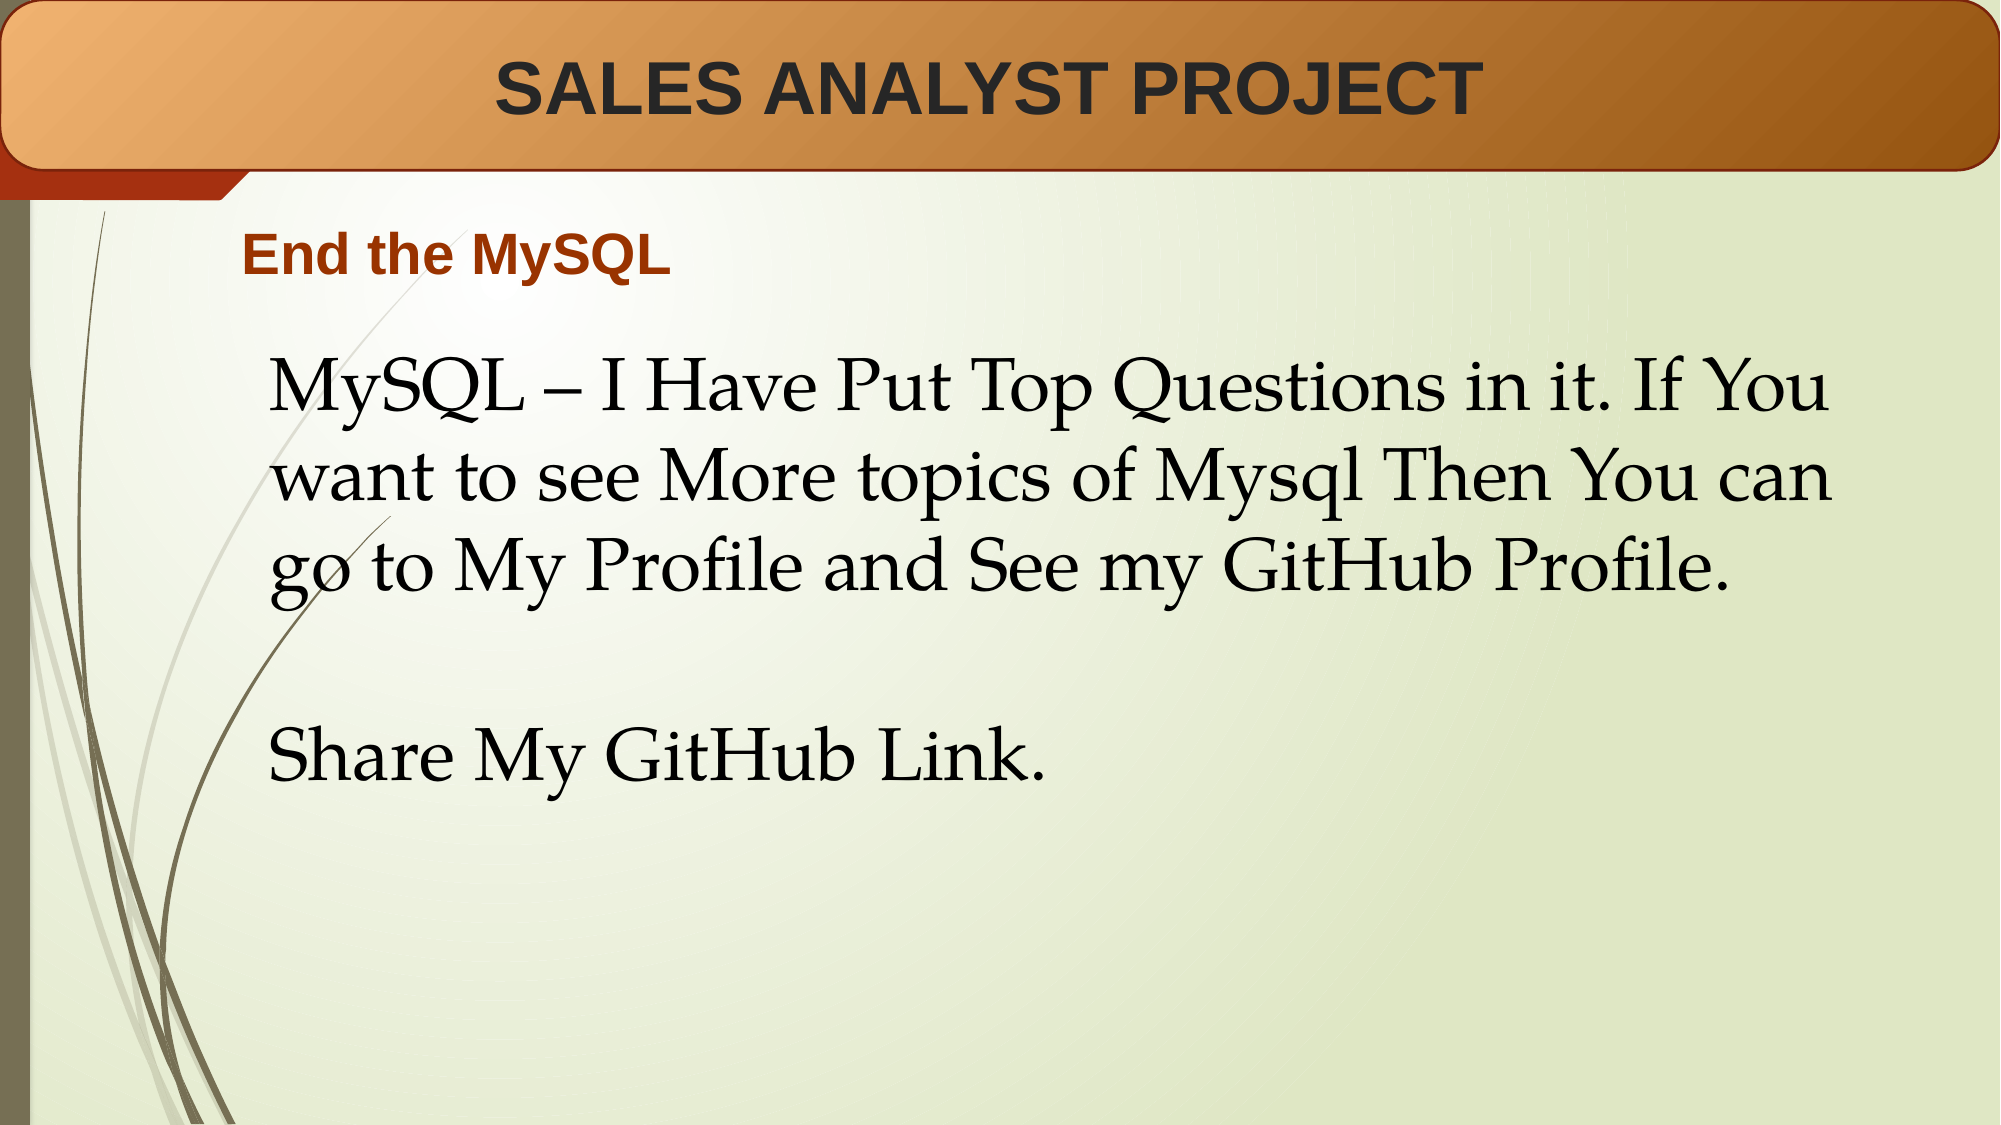

SALES ANALYST PROJECT
End the MySQL
MySQL – I Have Put Top Questions in it. If You want to see More topics of Mysql Then You can go to My Profile and See my GitHub Profile.
Share My GitHub Link.